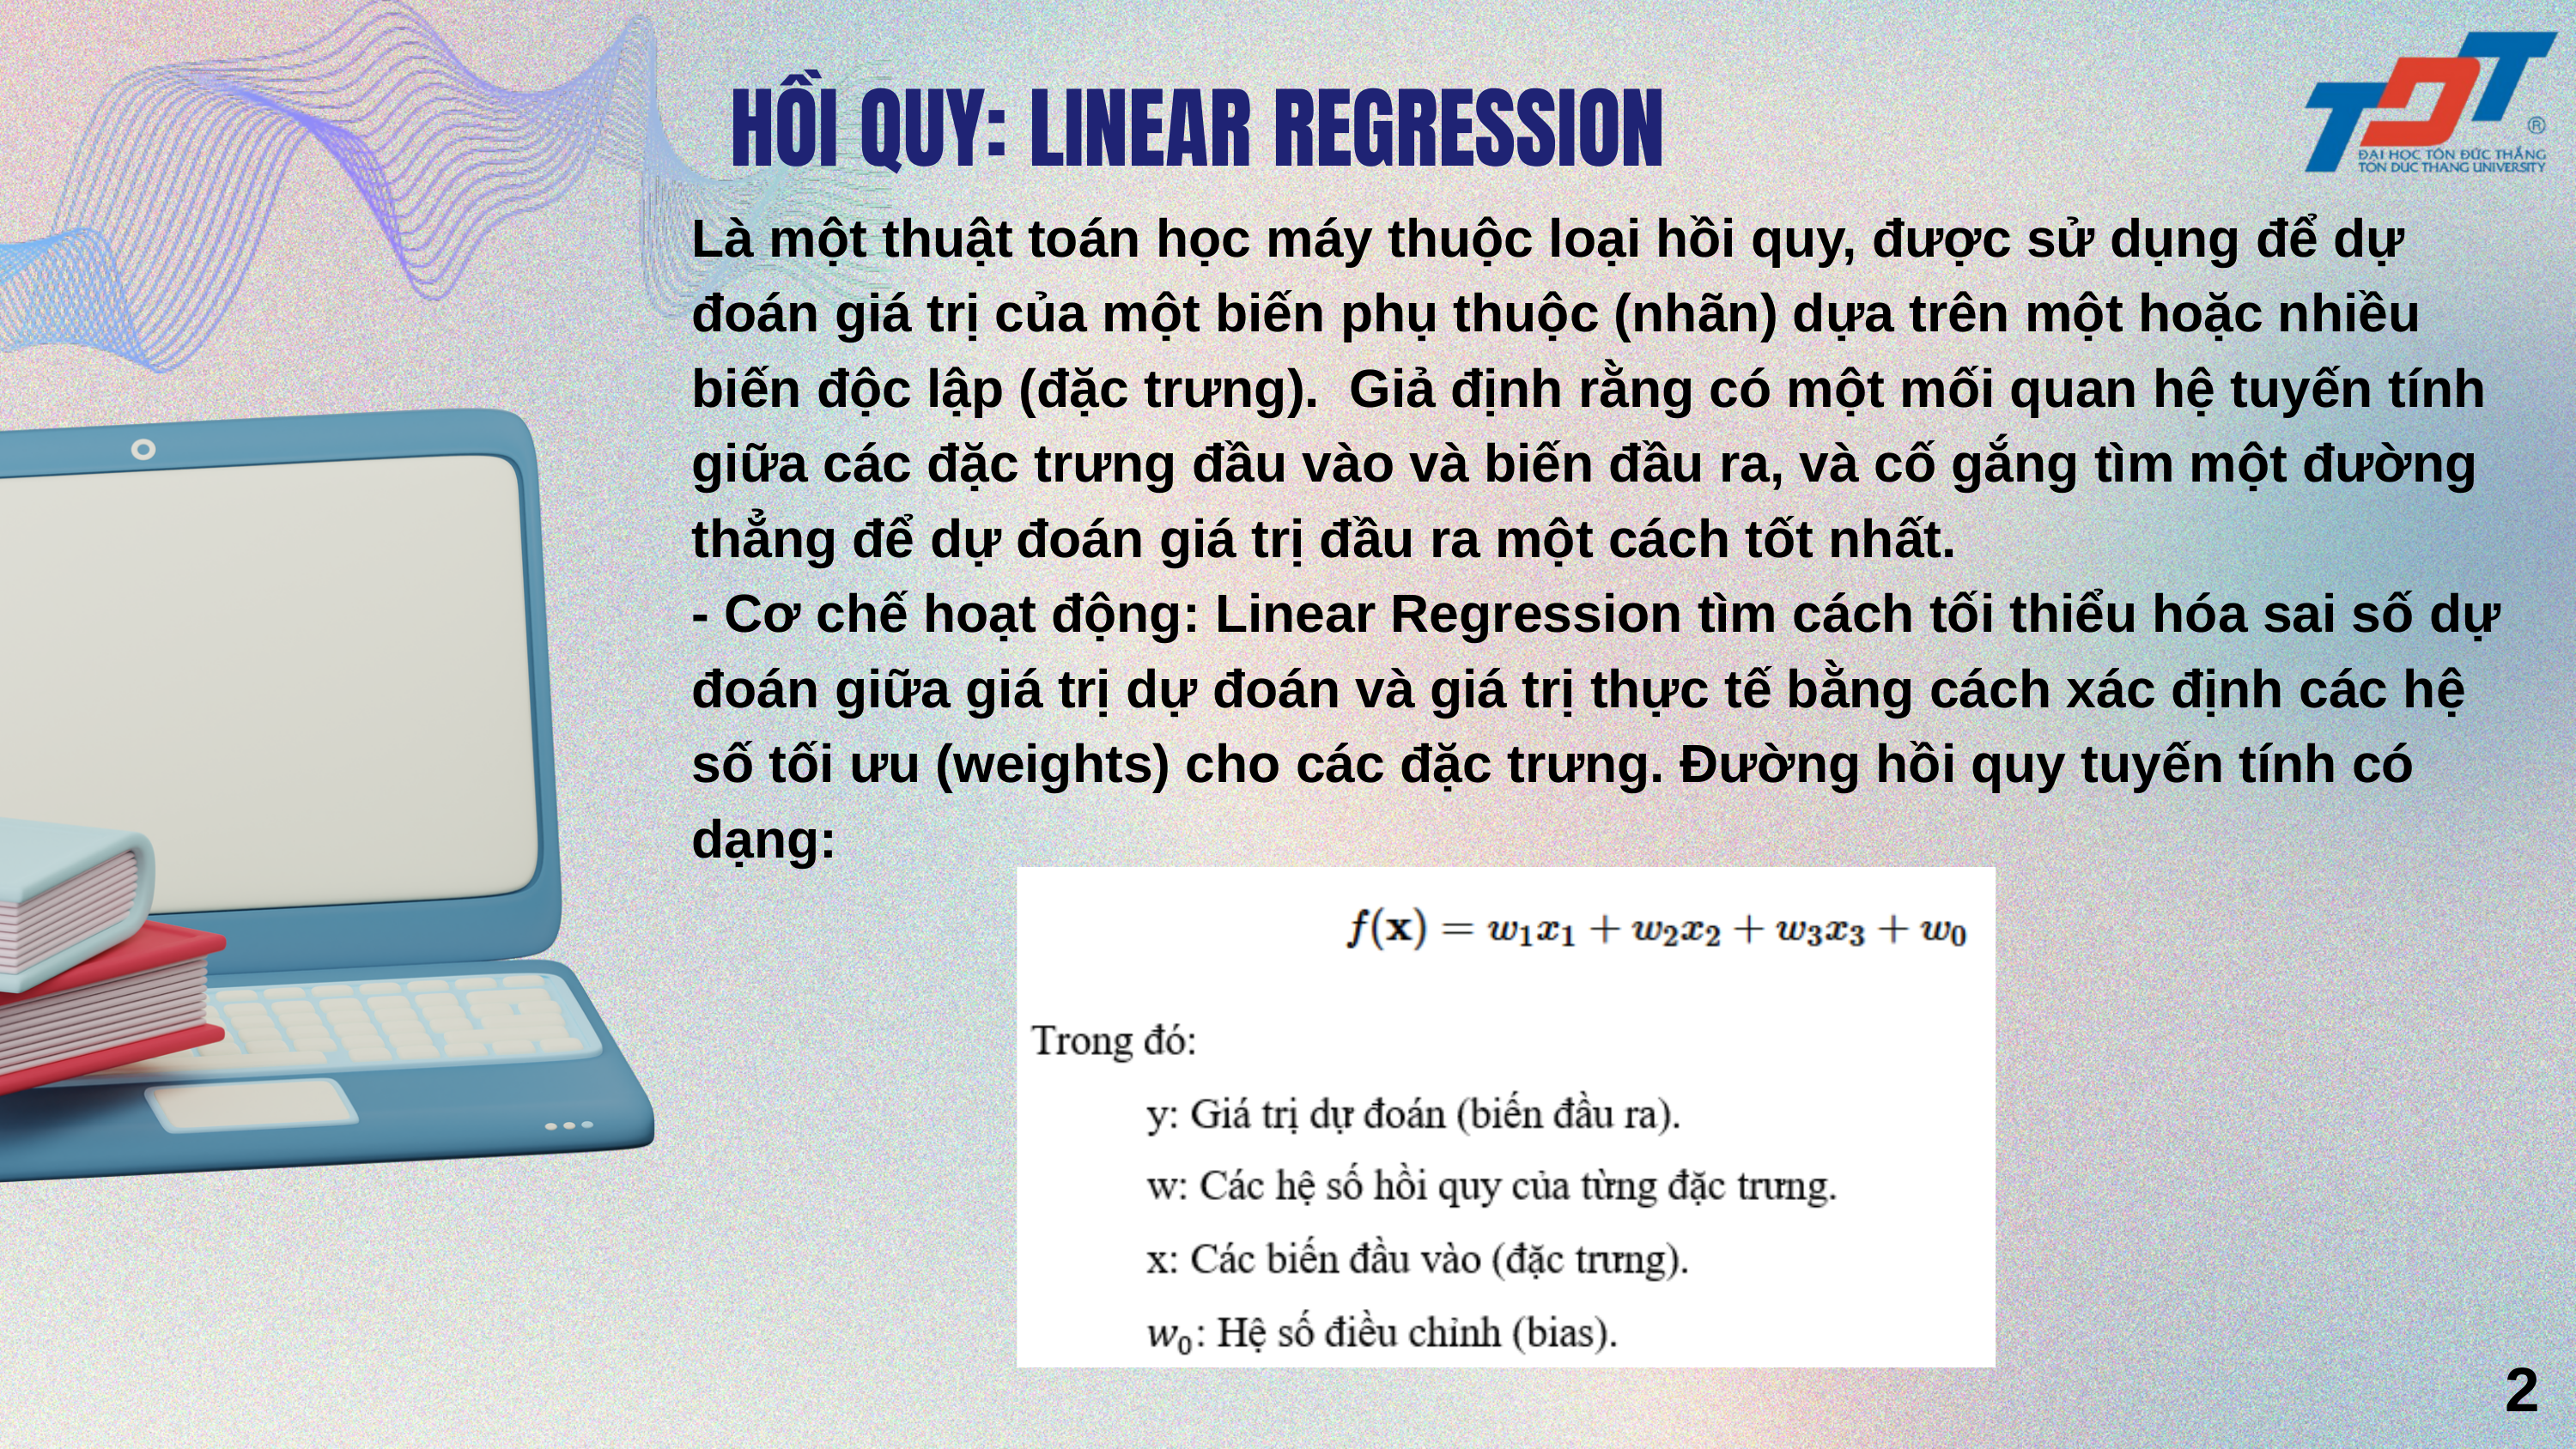

HỒI QUY: LINEAR REGRESSION
Là một thuật toán học máy thuộc loại hồi quy, được sử dụng để dự đoán giá trị của một biến phụ thuộc (nhãn) dựa trên một hoặc nhiều biến độc lập (đặc trưng).  Giả định rằng có một mối quan hệ tuyến tính giữa các đặc trưng đầu vào và biến đầu ra, và cố gắng tìm một đường thẳng để dự đoán giá trị đầu ra một cách tốt nhất.
- Cơ chế hoạt động: Linear Regression tìm cách tối thiểu hóa sai số dự đoán giữa giá trị dự đoán và giá trị thực tế bằng cách xác định các hệ số tối ưu (weights) cho các đặc trưng. Đường hồi quy tuyến tính có dạng:

21